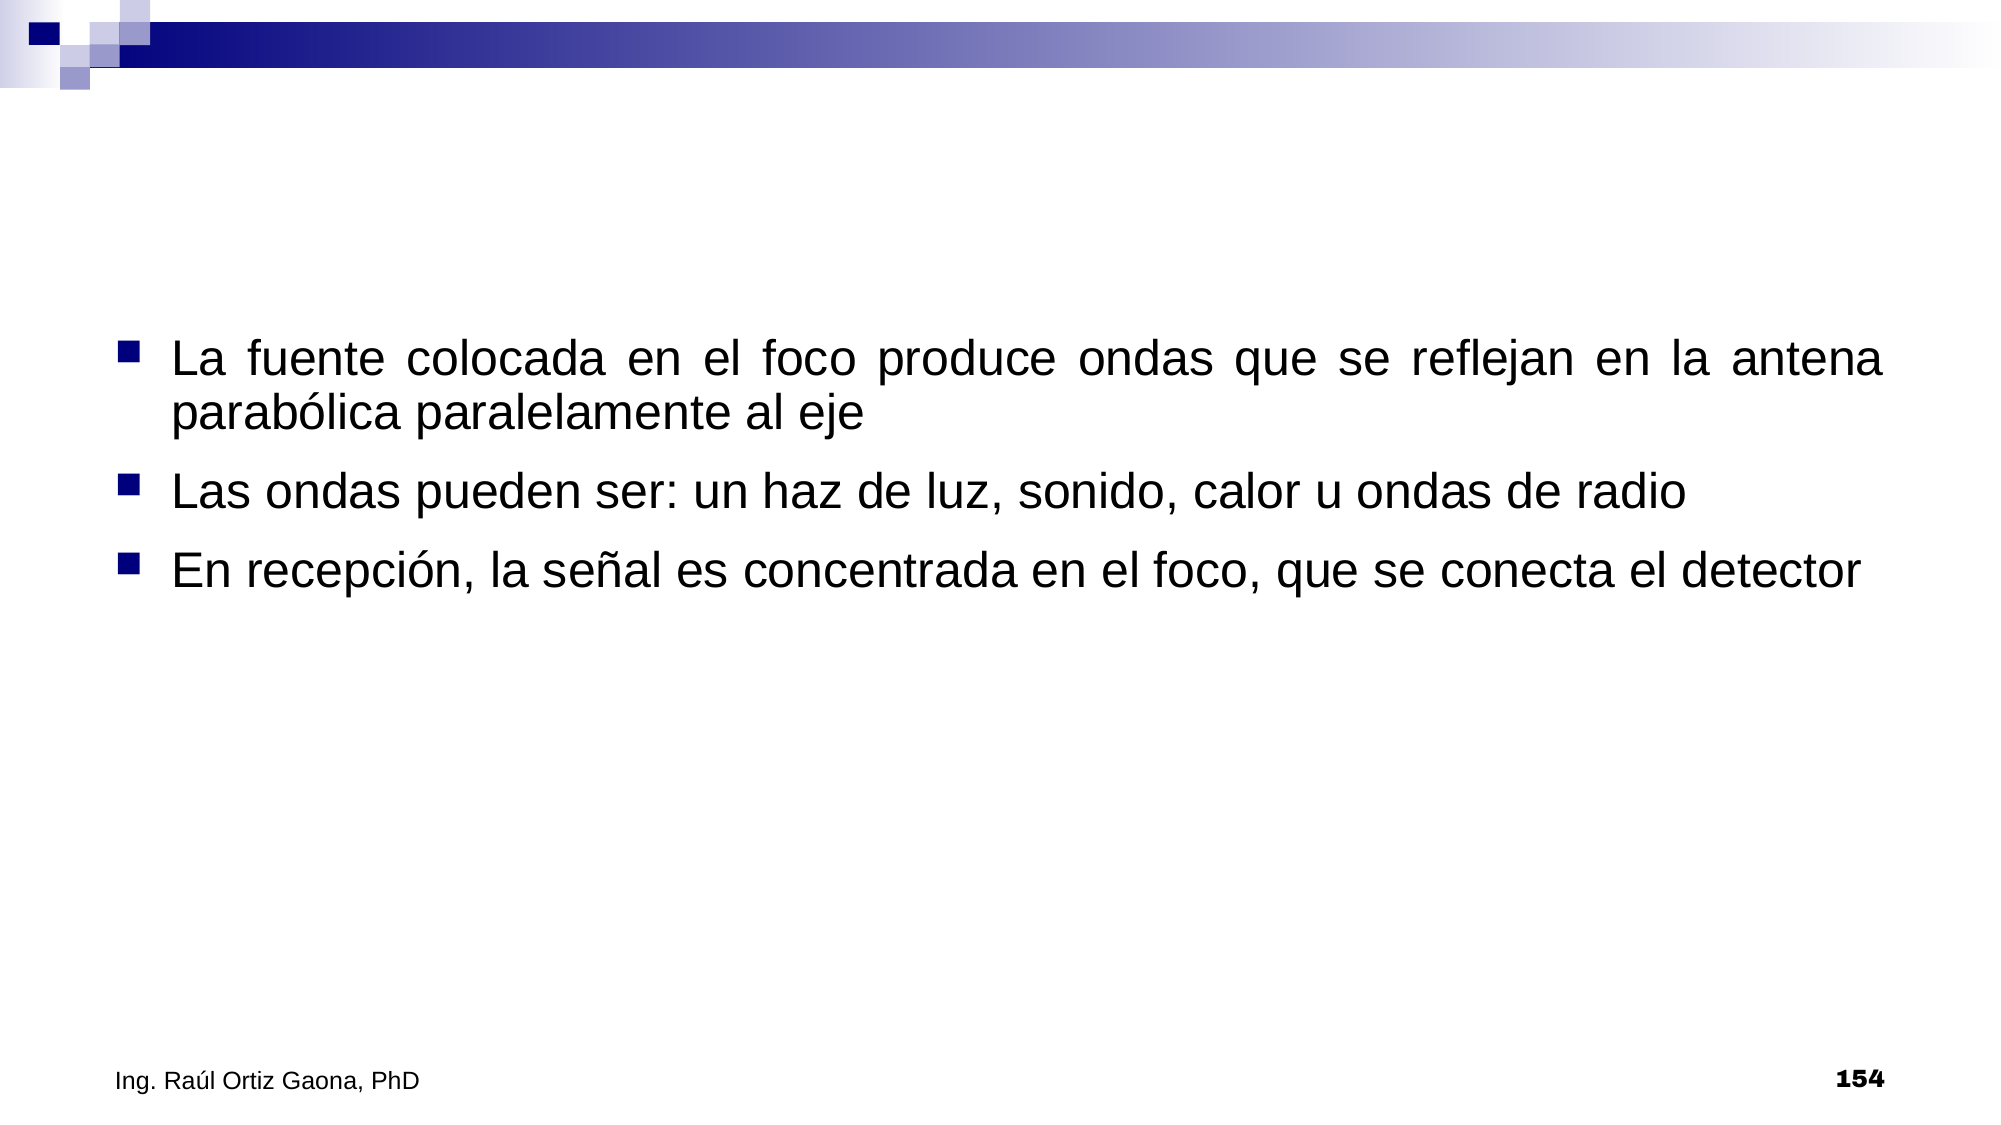

#
La fuente colocada en el foco produce ondas que se reflejan en la antena parabólica paralelamente al eje
Las ondas pueden ser: un haz de luz, sonido, calor u ondas de radio
En recepción, la señal es concentrada en el foco, que se conecta el detector
Ing. Raúl Ortiz Gaona, PhD
154